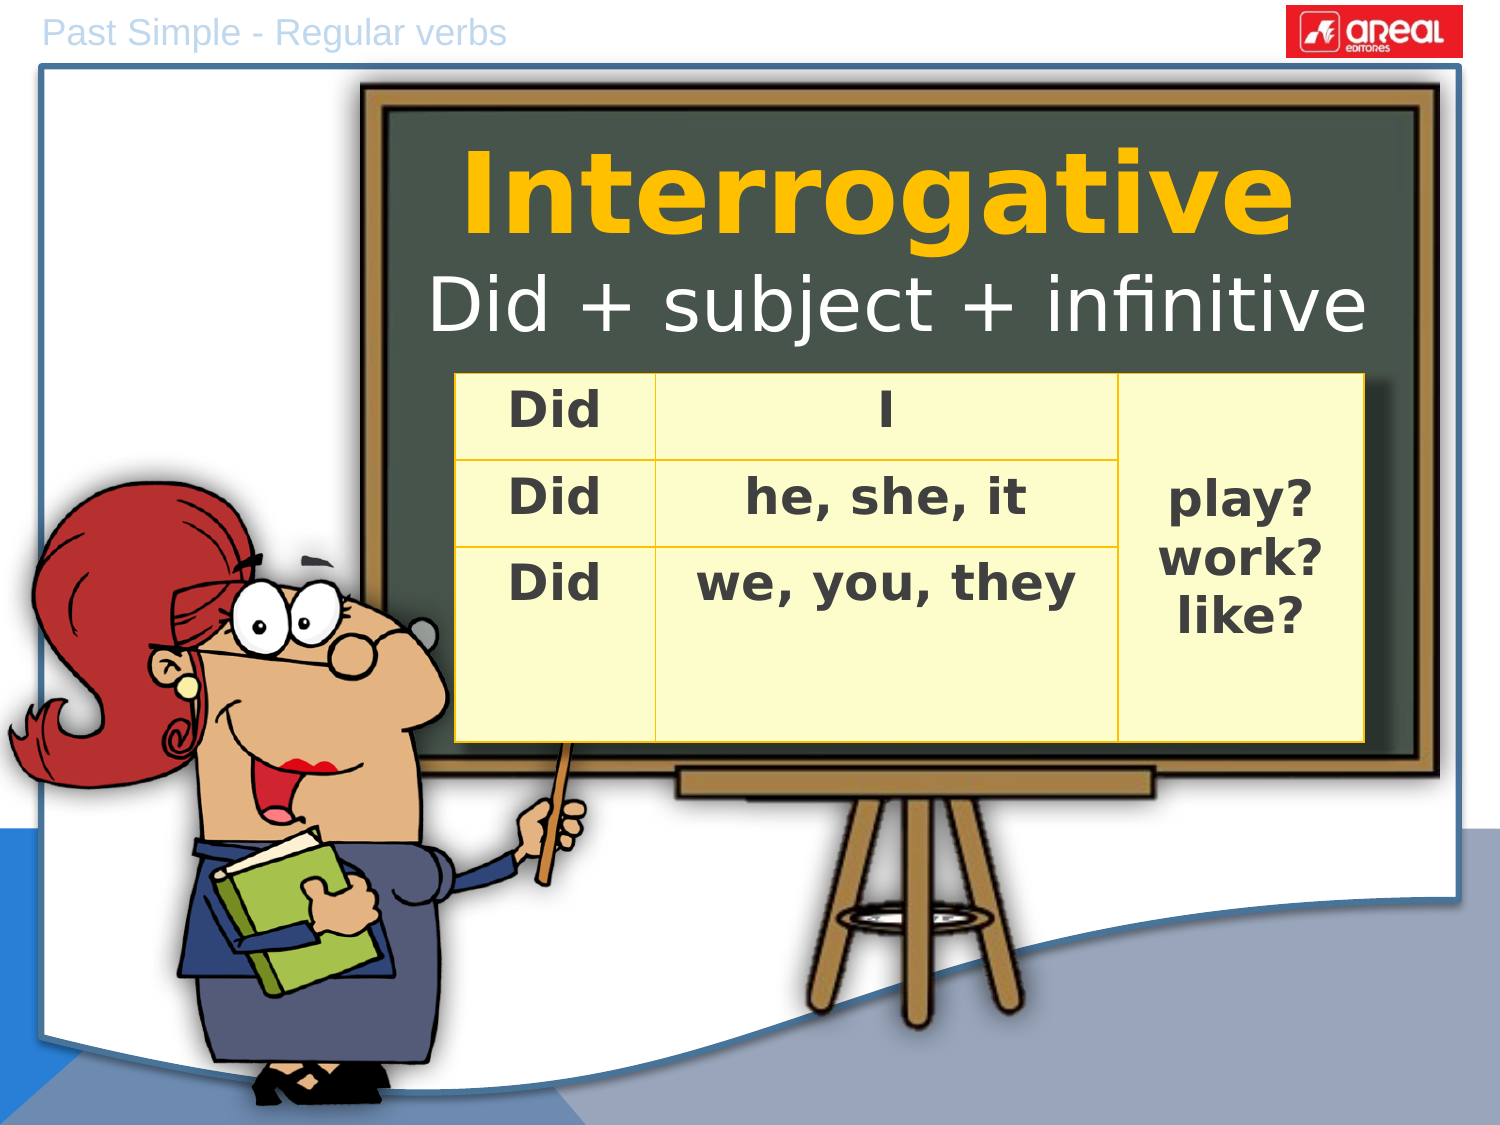

Interrogative
Did + subject + infinitive
| Did | I | play? work? like? |
| --- | --- | --- |
| Did | he, she, it |  |
| Did | we, you, they |  |